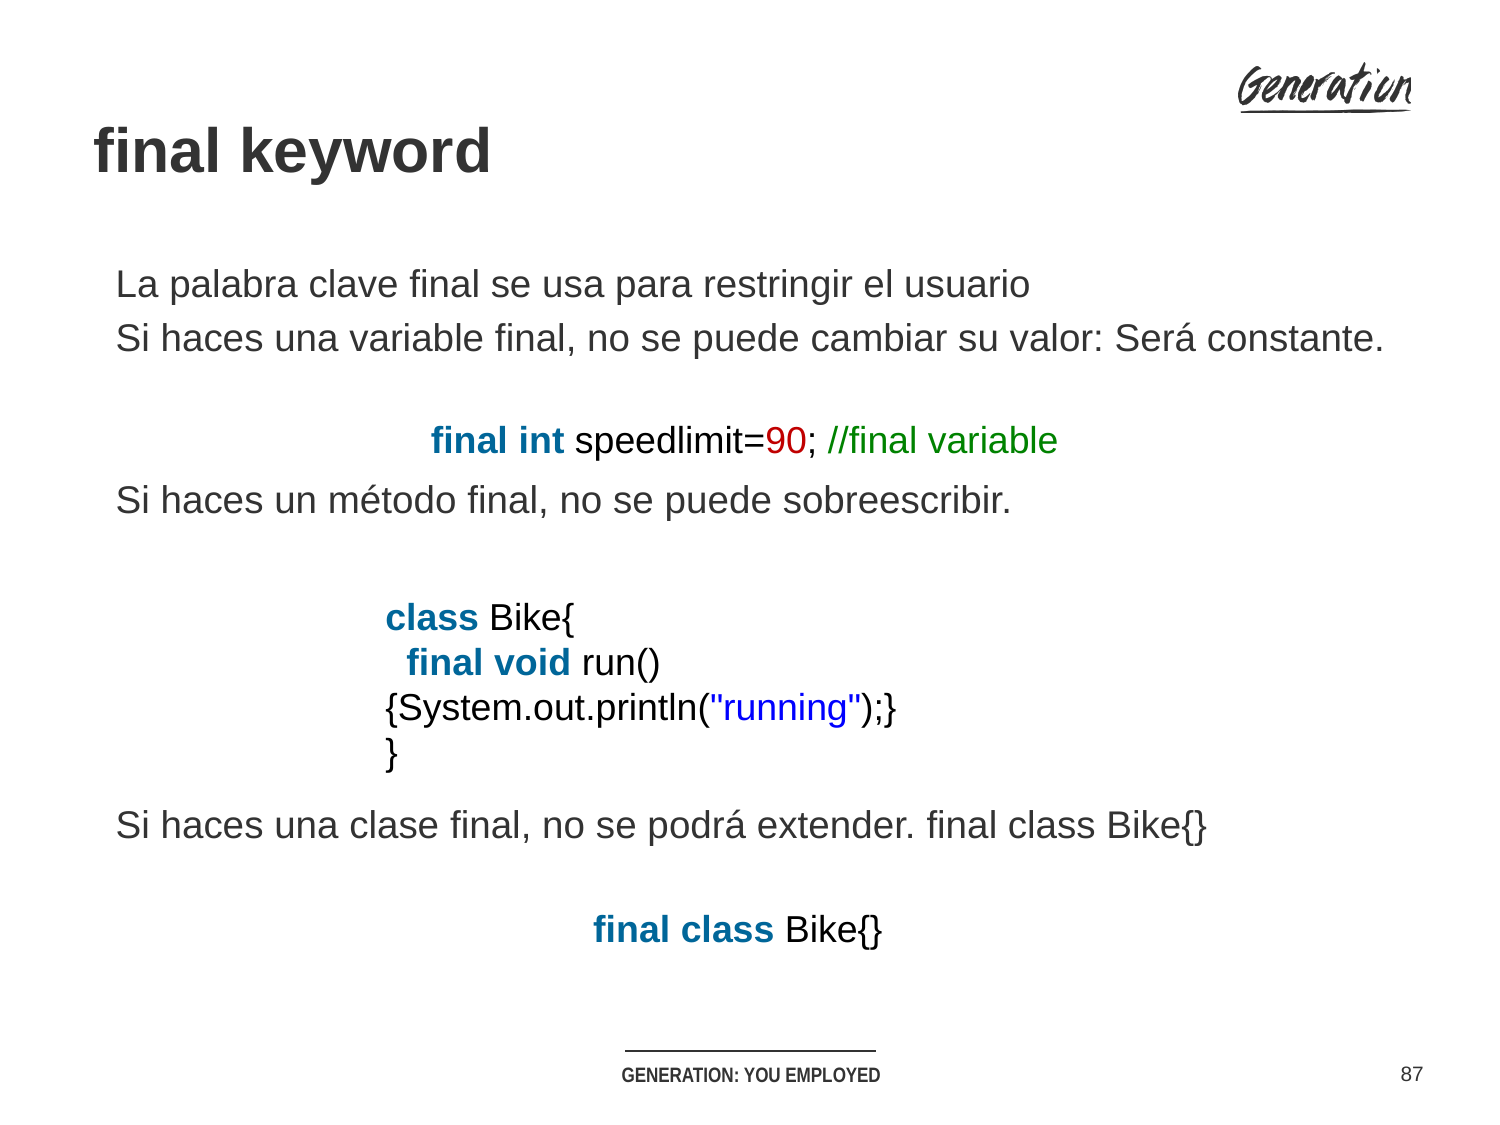

final keyword
La palabra clave final se usa para restringir el usuario
Si haces una variable final, no se puede cambiar su valor: Será constante.

Si haces un método final, no se puede sobreescribir.

Si haces una clase final, no se podrá extender. final class Bike{}

final int speedlimit=90; //final variable
class Bike{
  final void run(){System.out.println("running");}
}
final class Bike{}